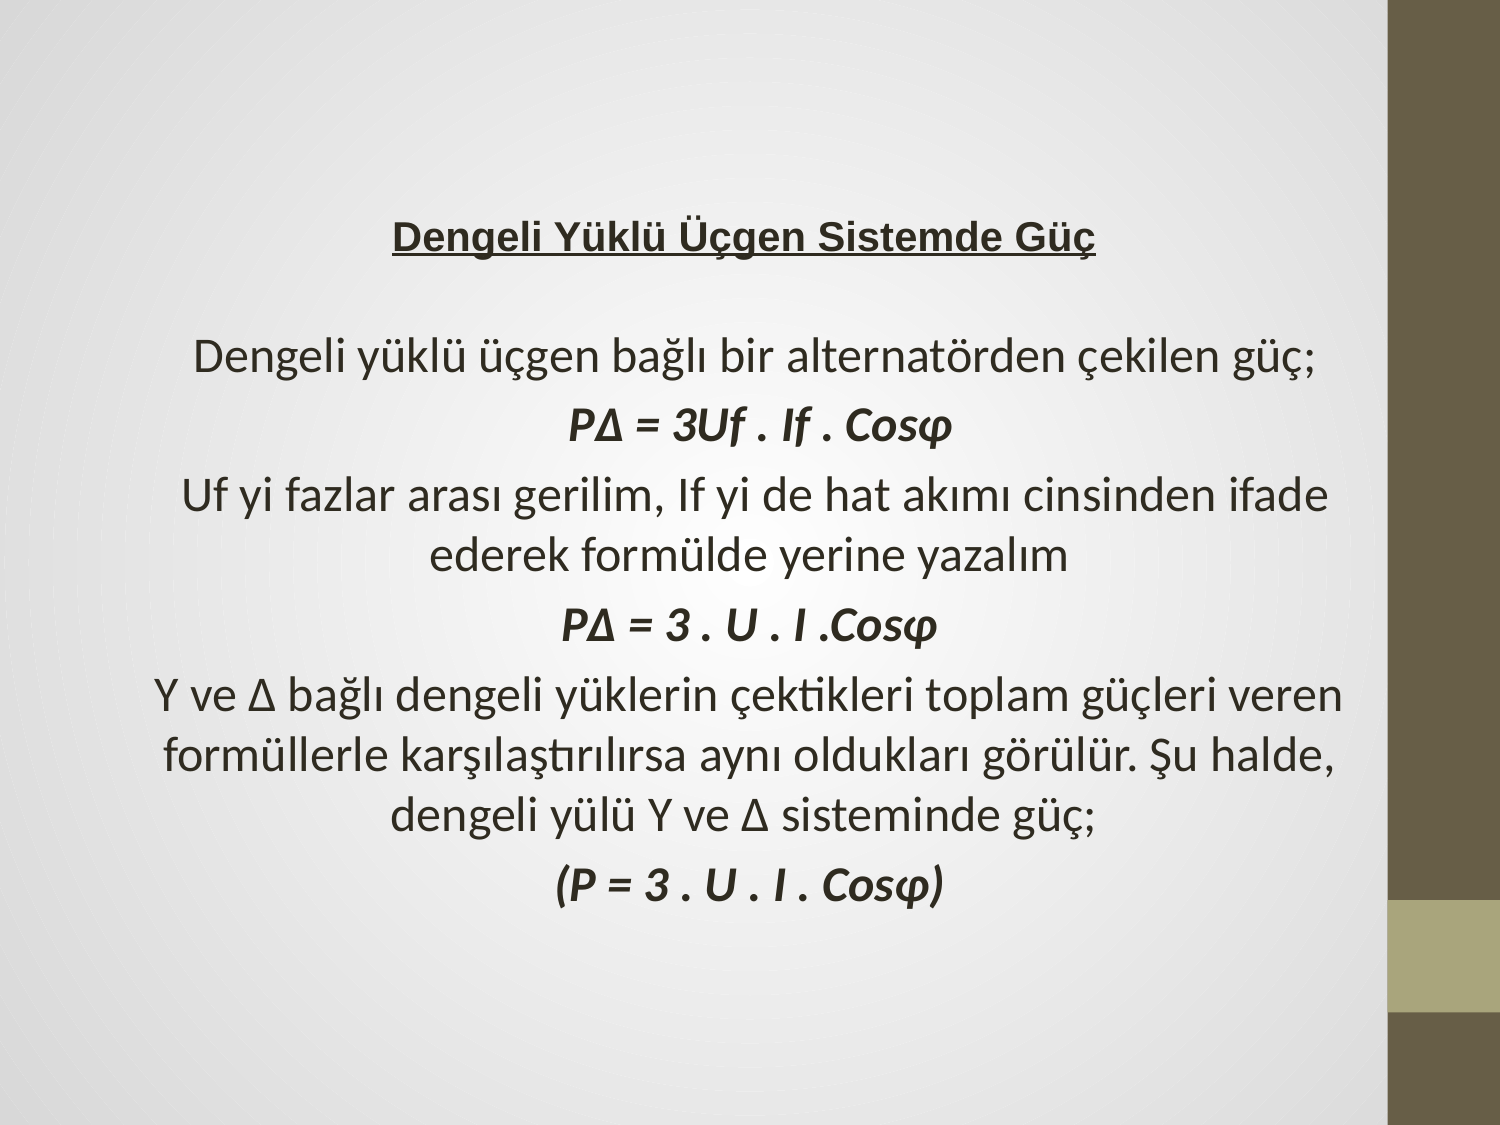

Dengeli Yüklü Üçgen Sistemde Güç
 Dengeli yüklü üçgen bağlı bir alternatörden çekilen güç;
  P∆ = 3Uf . If . Cosφ
 Uf yi fazlar arası gerilim, If yi de hat akımı cinsinden ifade ederek formülde yerine yazalım
 P∆ = 3 . U . I .Cosφ
Y ve ∆ bağlı dengeli yüklerin çektikleri toplam güçleri veren formüllerle karşılaştırılırsa aynı oldukları görülür. Şu halde, dengeli yülü Y ve ∆ sisteminde güç;
(P = 3 . U . I . Cosφ)